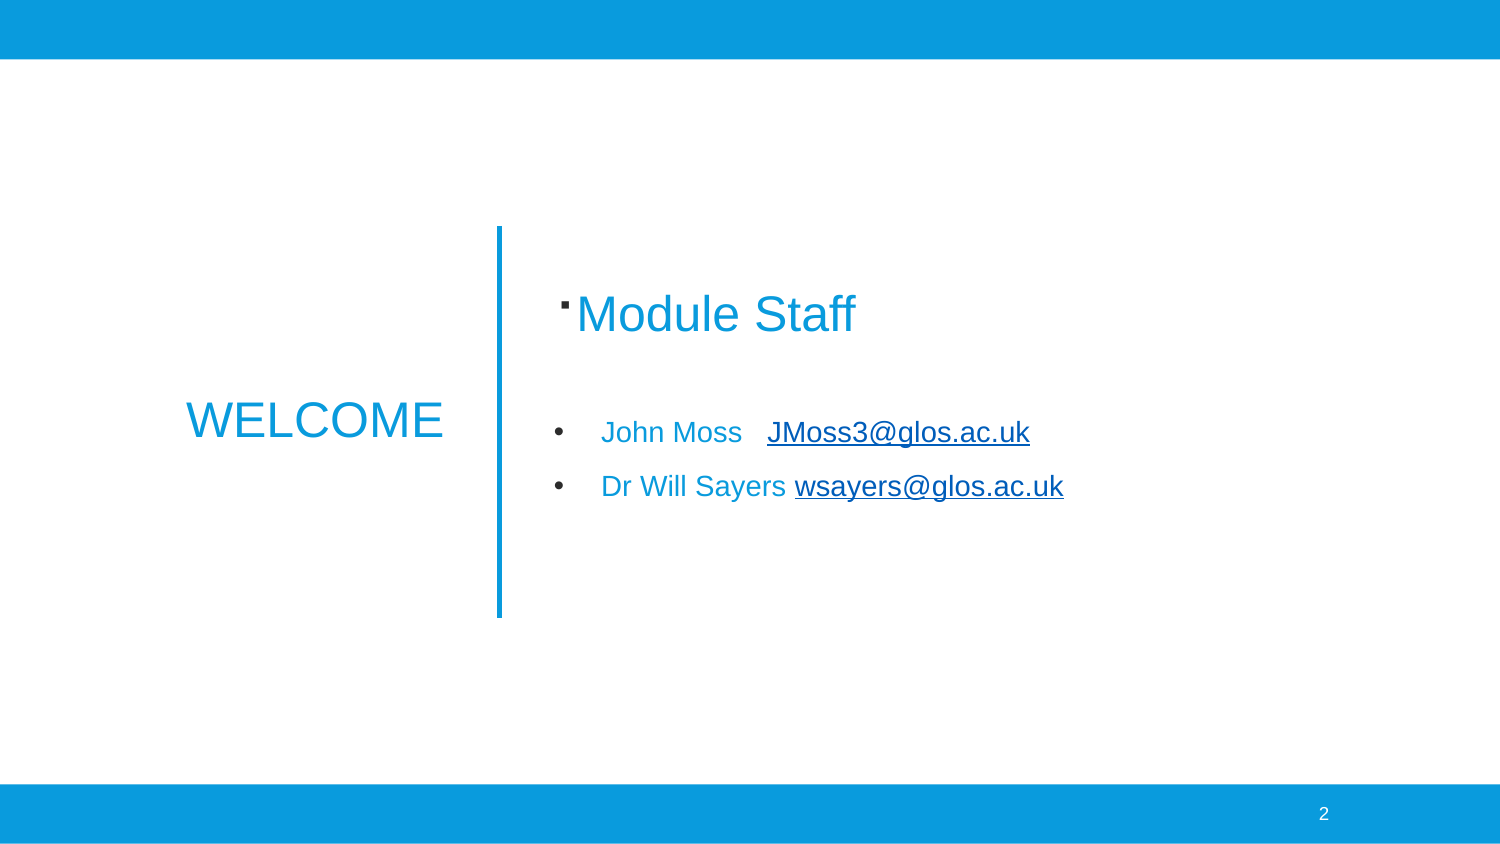

Module Staff

John Moss   JMoss3@glos.ac.uk
Dr Will Sayers wsayers@glos.ac.uk

# Welcome

2